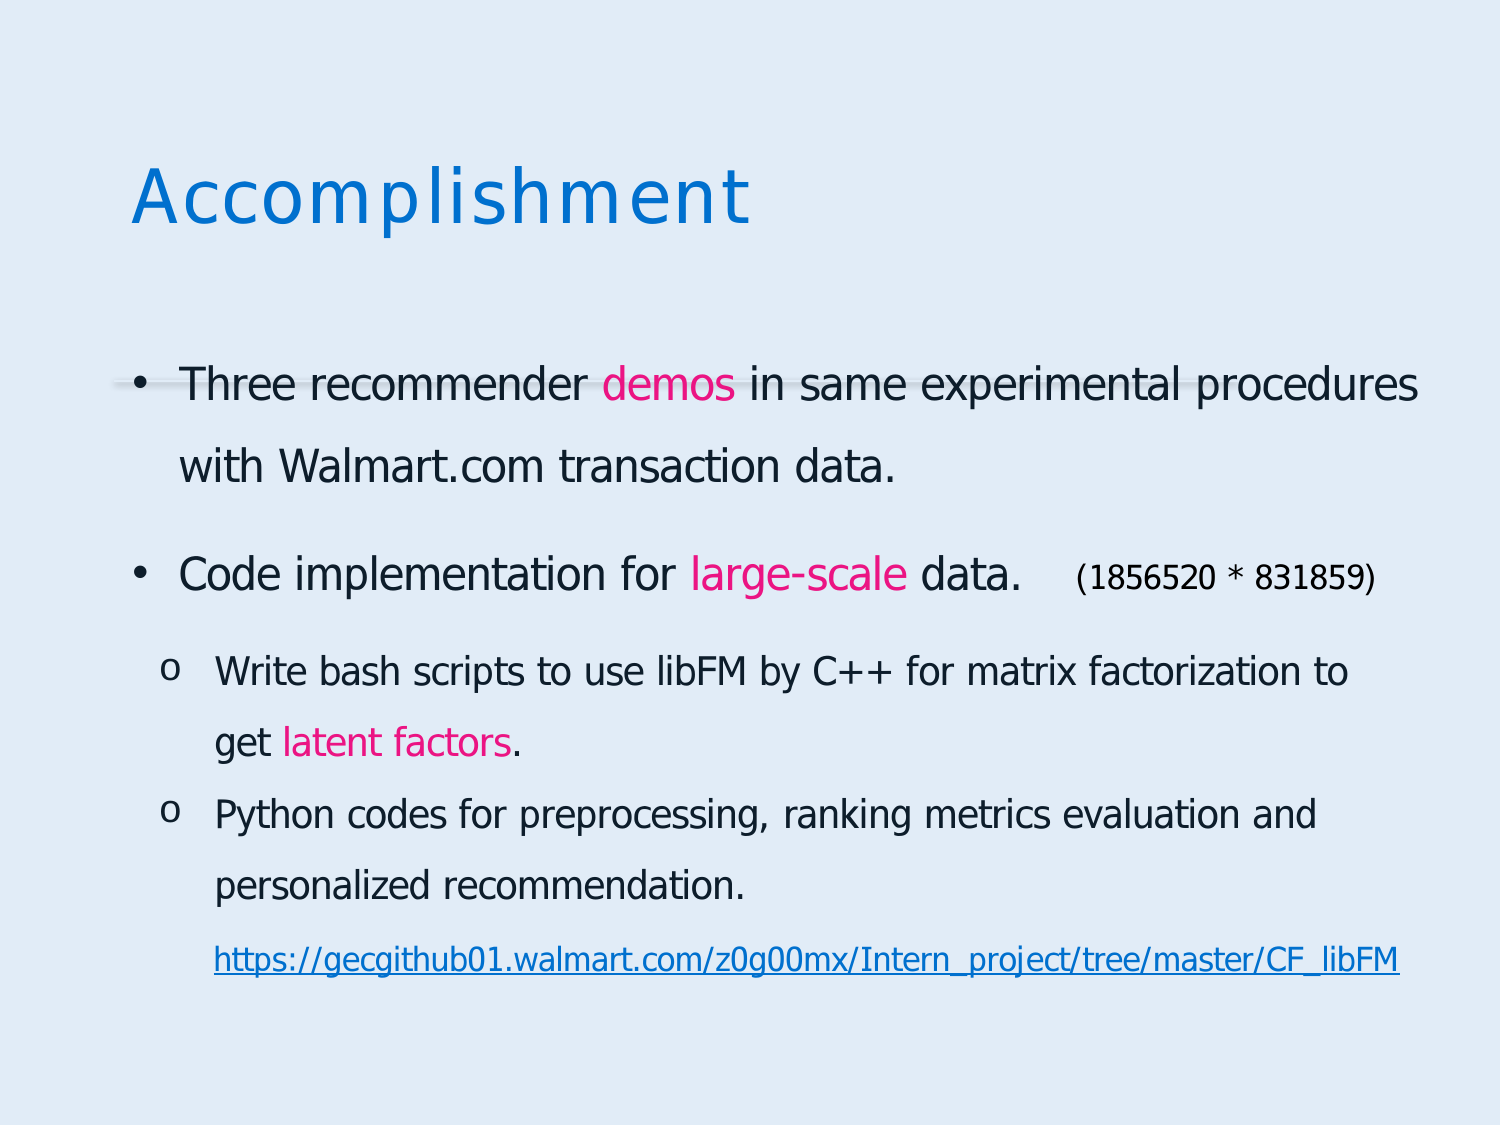

Accomplishment
Three recommender demos in same experimental procedures with Walmart.com transaction data.

Code implementation for large-scale data.

 (1856520 * 831859)

Write bash scripts to use libFM by C++ for matrix factorization to get latent factors.
Python codes for preprocessing, ranking metrics evaluation and personalized recommendation.
https://gecgithub01.walmart.com/z0g00mx/Intern_project/tree/master/CF_libFM